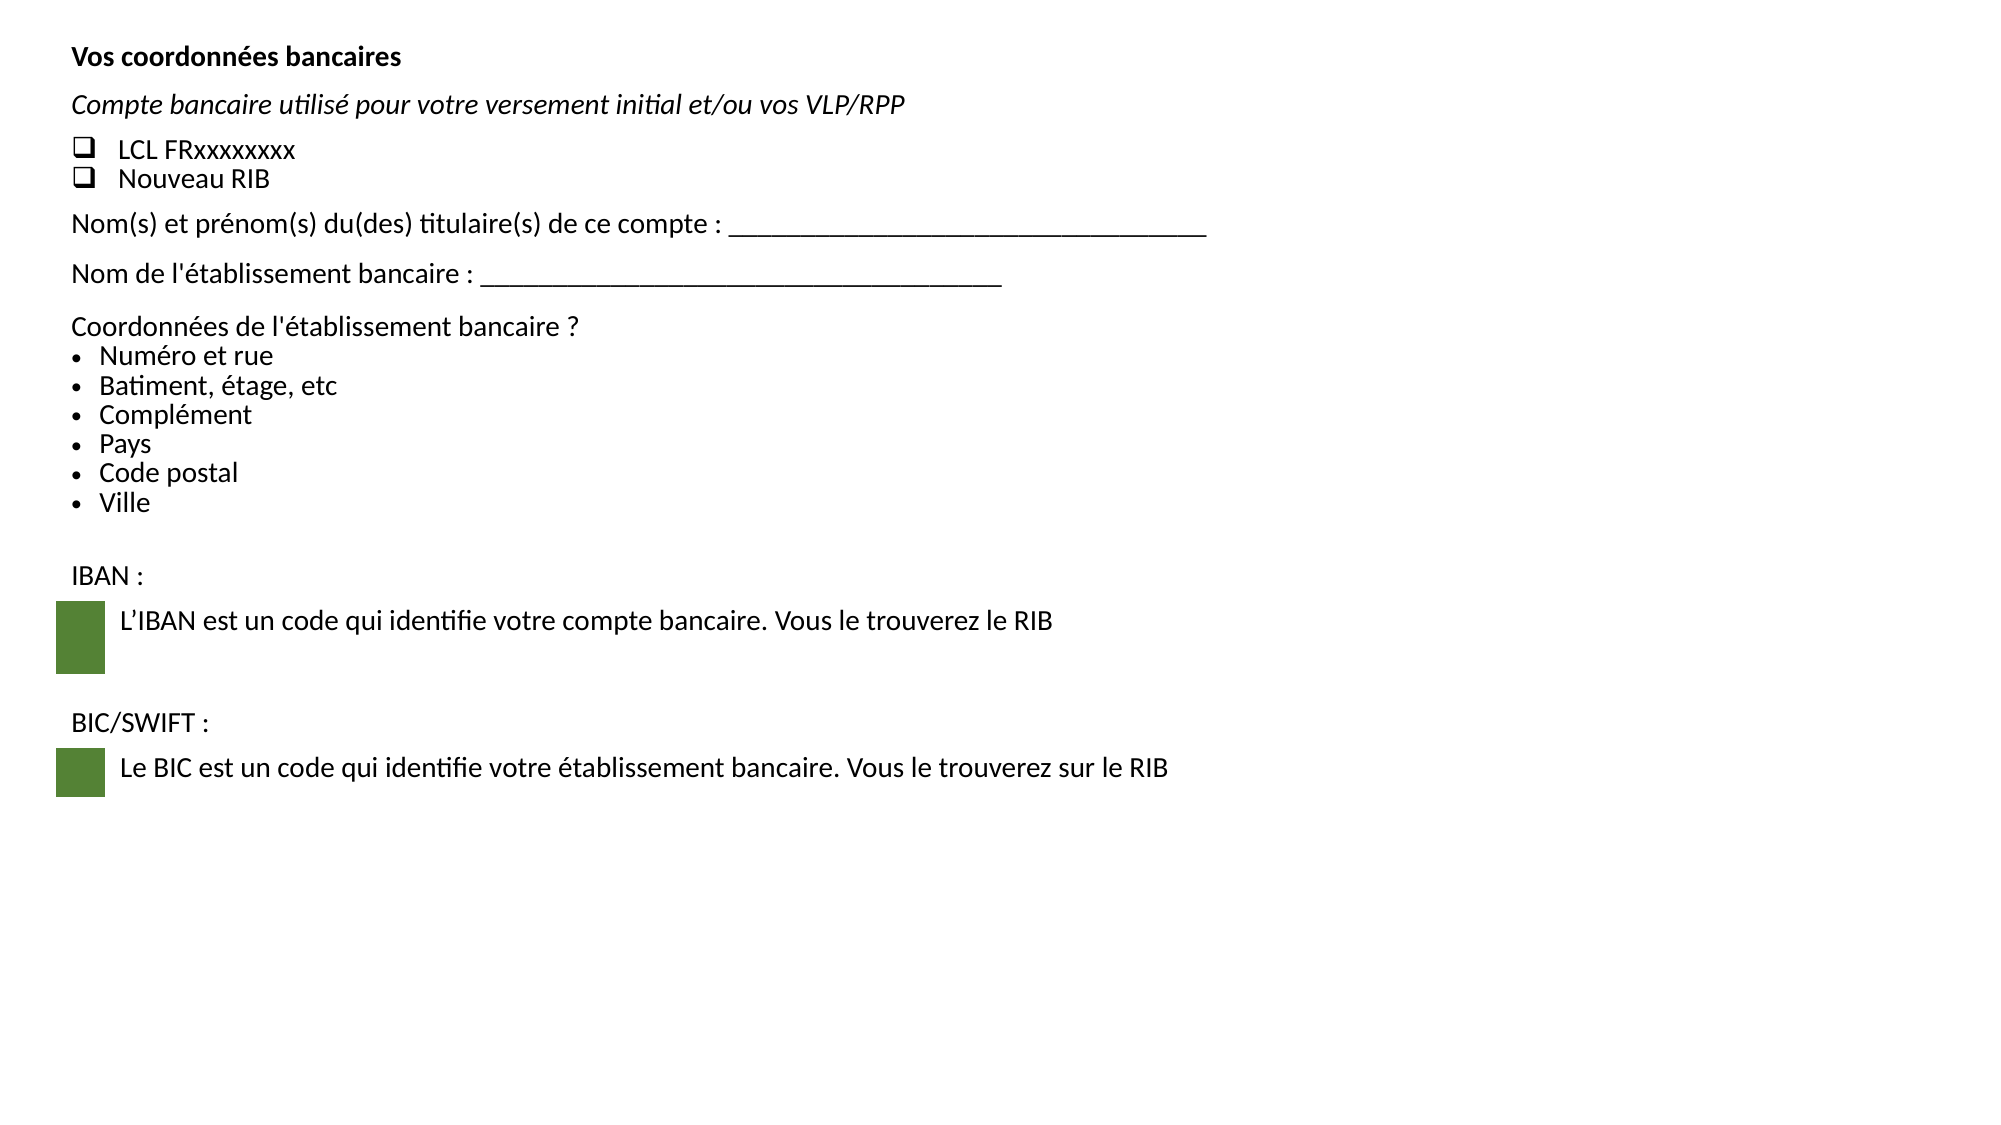

| Vos coordonnées bancaires |  |
| --- | --- |
| Compte bancaire utilisé pour votre versement initial et/ou vos VLP/RPP |  |
| LCL FRxxxxxxxx Nouveau RIB |  |
| Nom(s) et prénom(s) du(des) titulaire(s) de ce compte : \_\_\_\_\_\_\_\_\_\_\_\_\_\_\_\_\_\_\_\_\_\_\_\_\_\_\_\_\_\_\_\_\_ |  |
| Nom de l'établissement bancaire : \_\_\_\_\_\_\_\_\_\_\_\_\_\_\_\_\_\_\_\_\_\_\_\_\_\_\_\_\_\_\_\_\_\_\_\_ |  |
| Coordonnées de l'établissement bancaire ? Numéro et rue Batiment, étage, etc Complément Pays Code postal Ville |  |
| IBAN : |  |
|  | L’IBAN est un code qui identifie votre compte bancaire. Vous le trouverez le RIB |
| BIC/SWIFT : |  |
|  | Le BIC est un code qui identifie votre établissement bancaire. Vous le trouverez sur le RIB |